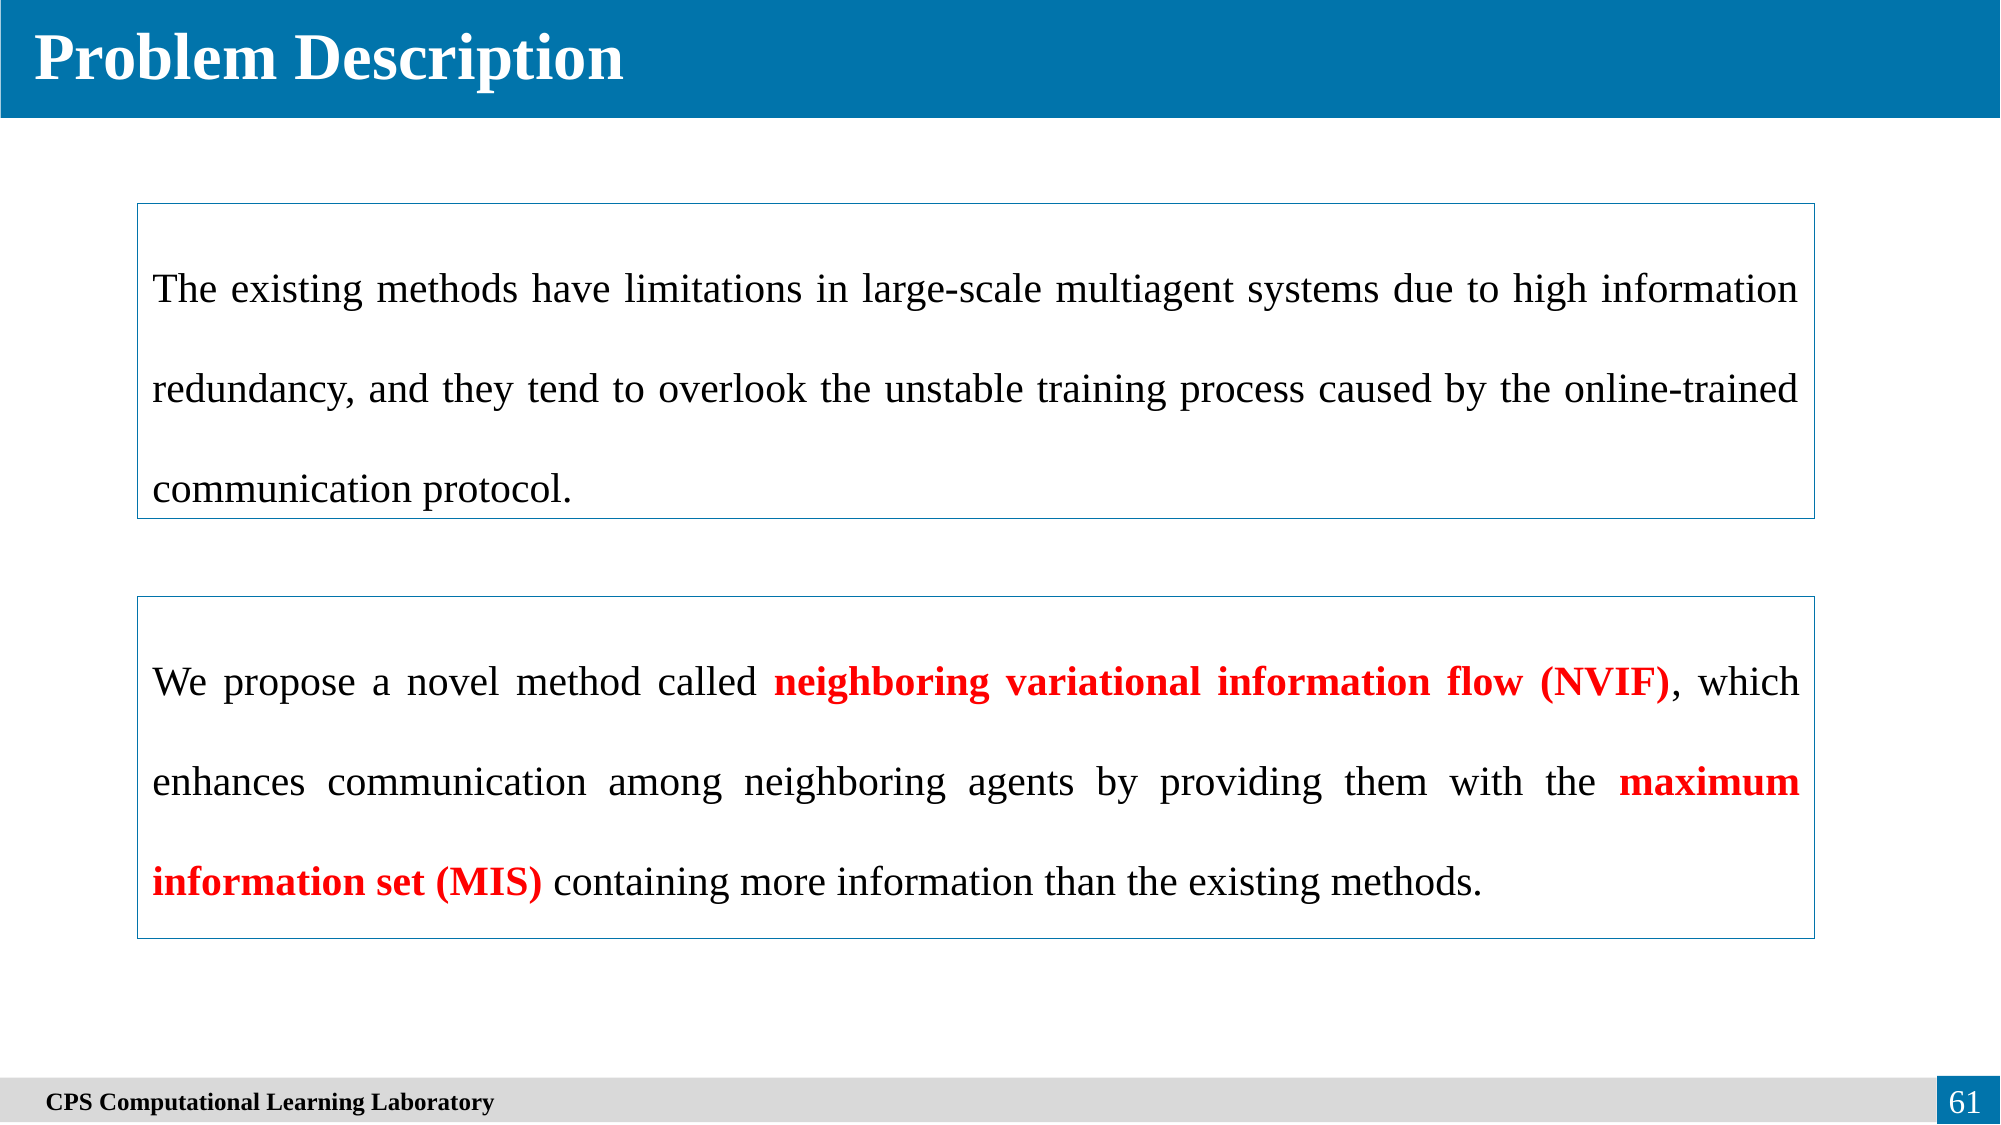

Problem Description
The existing methods have limitations in large-scale multiagent systems due to high information redundancy, and they tend to overlook the unstable training process caused by the online-trained communication protocol.
We propose a novel method called neighboring variational information flow (NVIF), which enhances communication among neighboring agents by providing them with the maximum information set (MIS) containing more information than the existing methods.
61
　CPS Computational Learning Laboratory